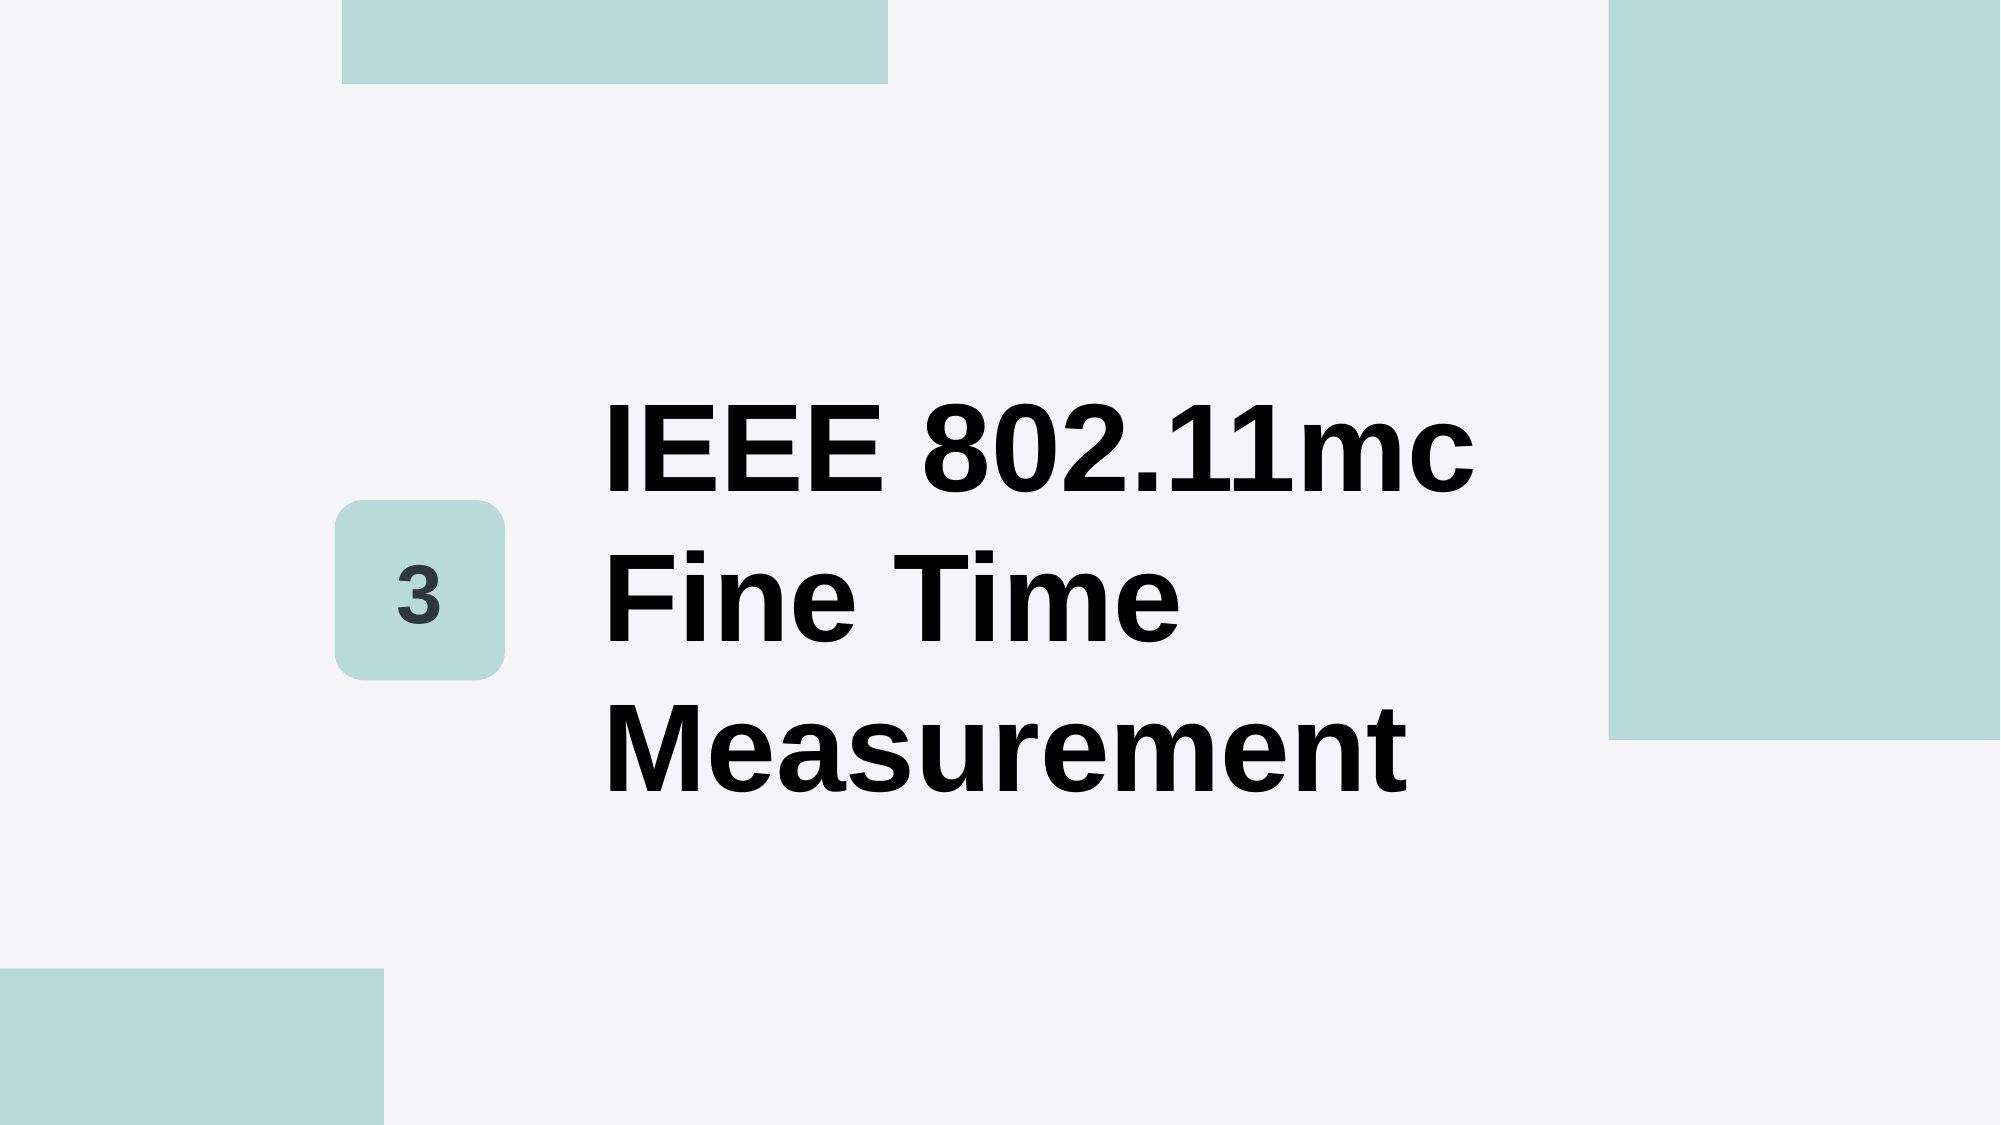

# IEEE 802.11mc Fine Time Measurement
3